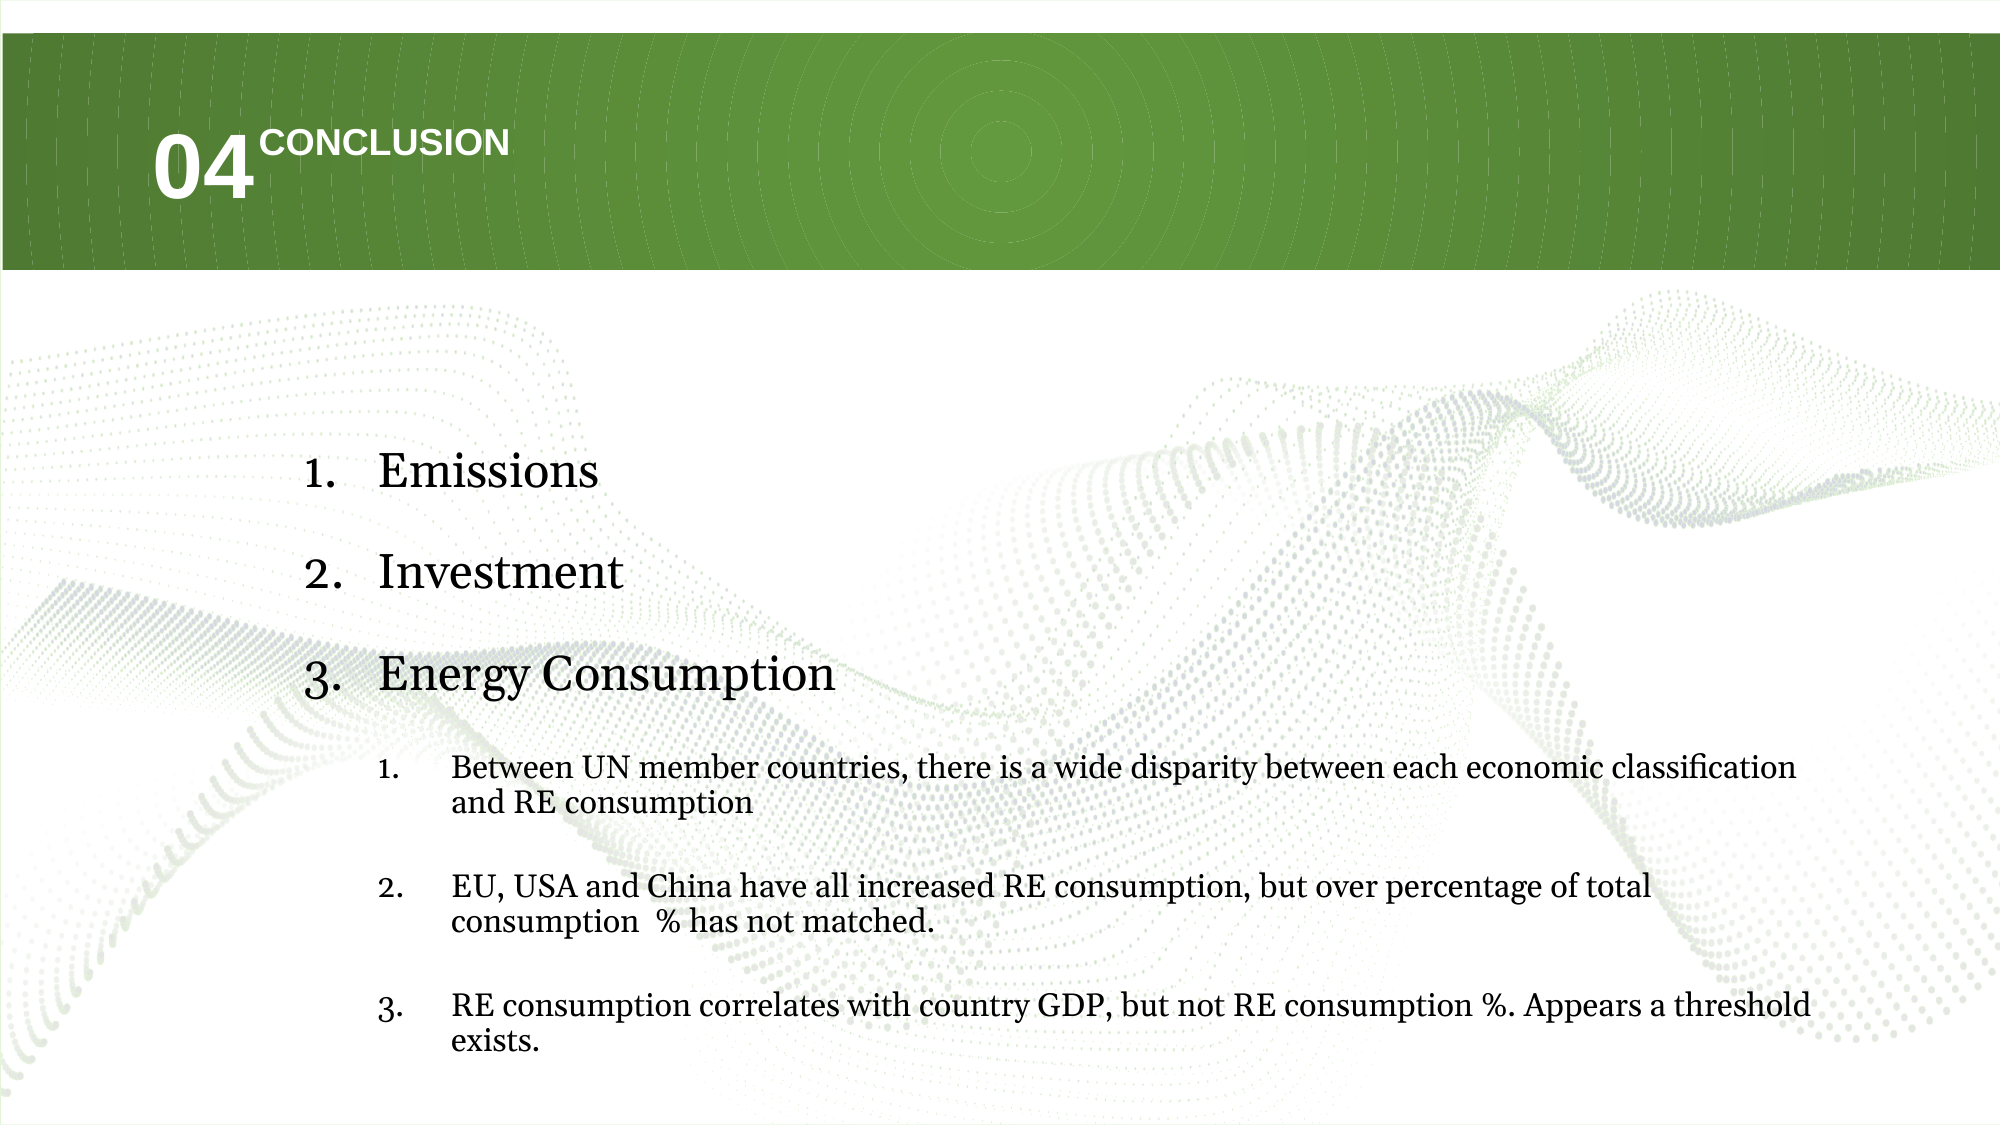

04
CONCLUSION

Emissions
Investment
Energy Consumption
Between UN member countries, there is a wide disparity between each economic classification and RE consumption
EU, USA and China have all increased RE consumption, but over percentage of total consumption  % has not matched.
RE consumption correlates with country GDP, but not RE consumption %. Appears a threshold exists.